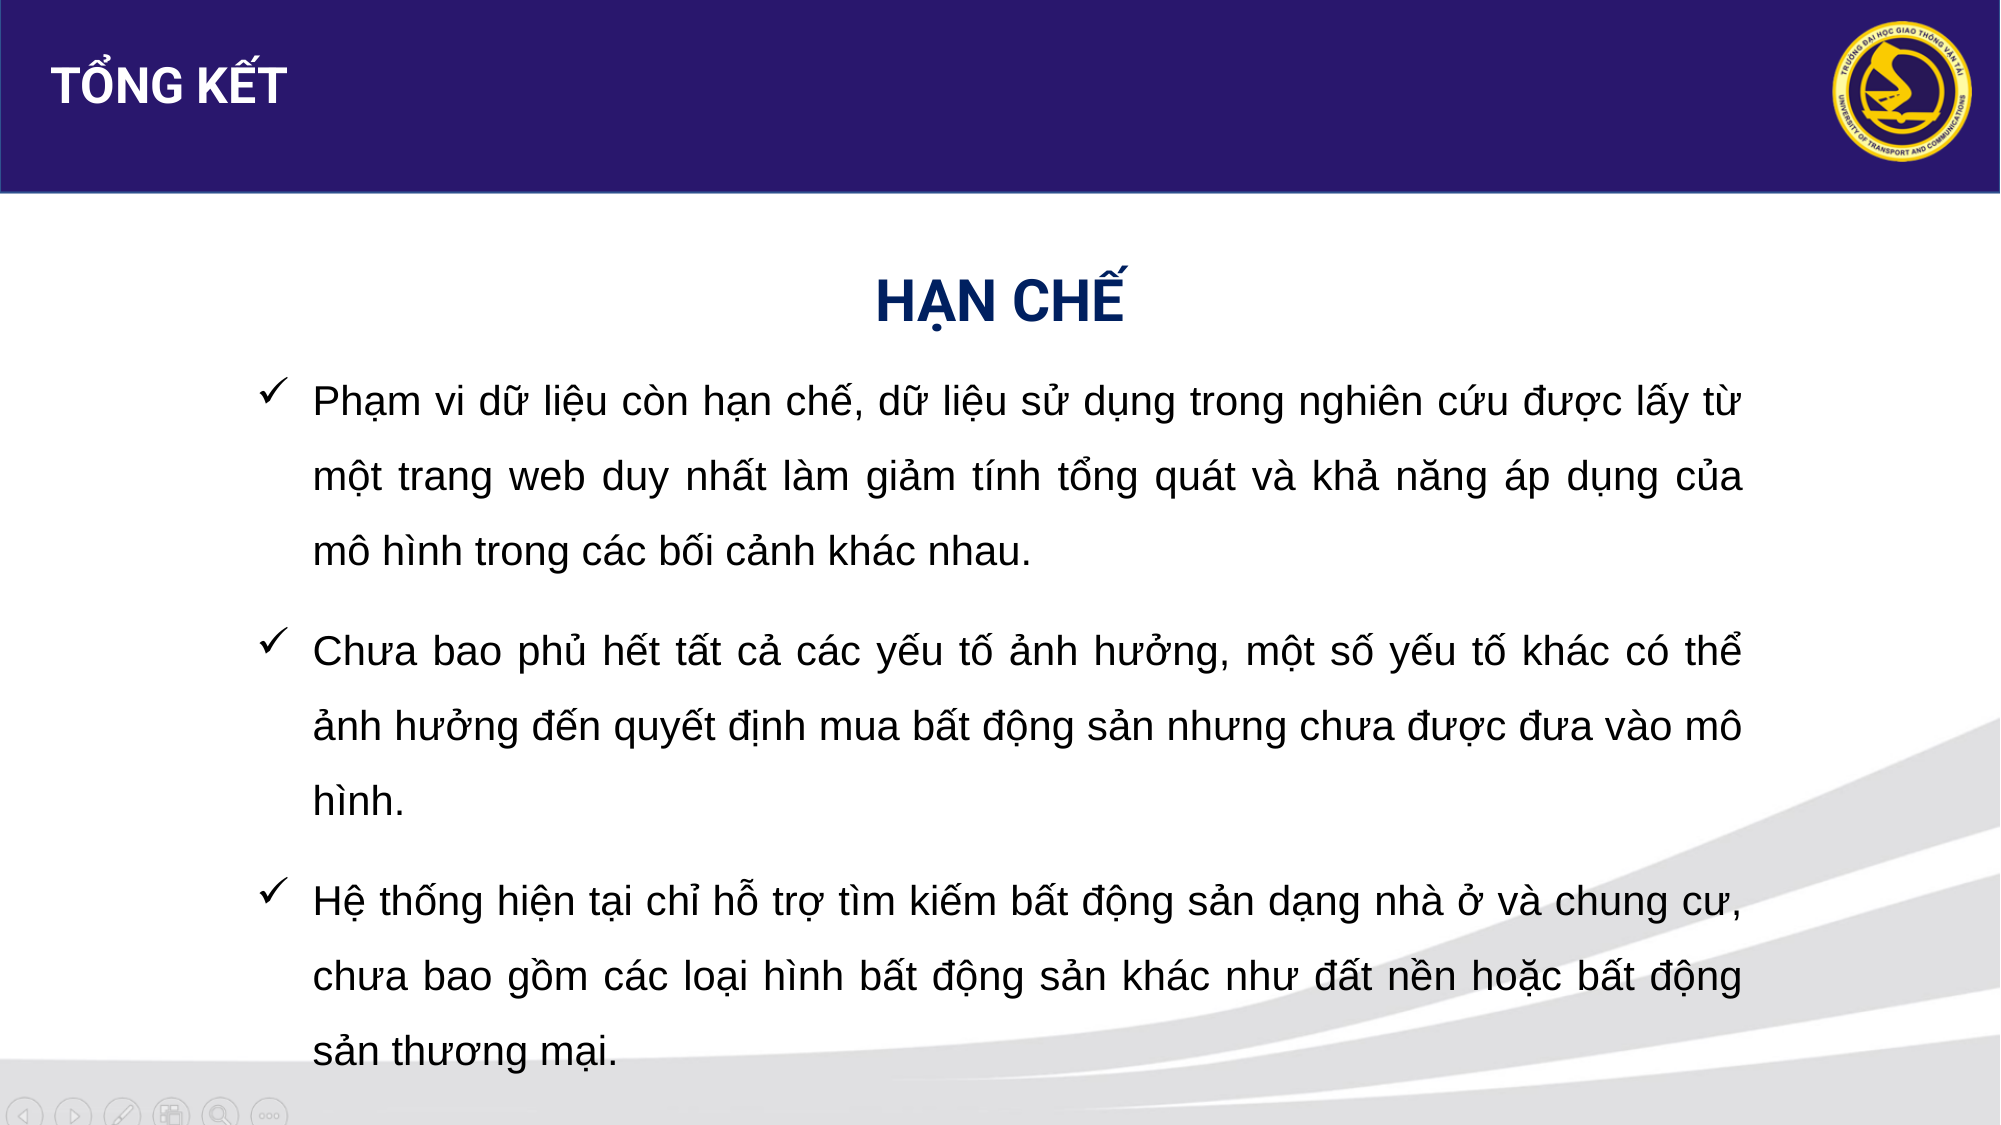

TỔNG KẾT
HẠN CHẾ
Phạm vi dữ liệu còn hạn chế, dữ liệu sử dụng trong nghiên cứu được lấy từ một trang web duy nhất làm giảm tính tổng quát và khả năng áp dụng của mô hình trong các bối cảnh khác nhau.
Chưa bao phủ hết tất cả các yếu tố ảnh hưởng, một số yếu tố khác có thể ảnh hưởng đến quyết định mua bất động sản nhưng chưa được đưa vào mô hình.
Hệ thống hiện tại chỉ hỗ trợ tìm kiếm bất động sản dạng nhà ở và chung cư, chưa bao gồm các loại hình bất động sản khác như đất nền hoặc bất động sản thương mại.